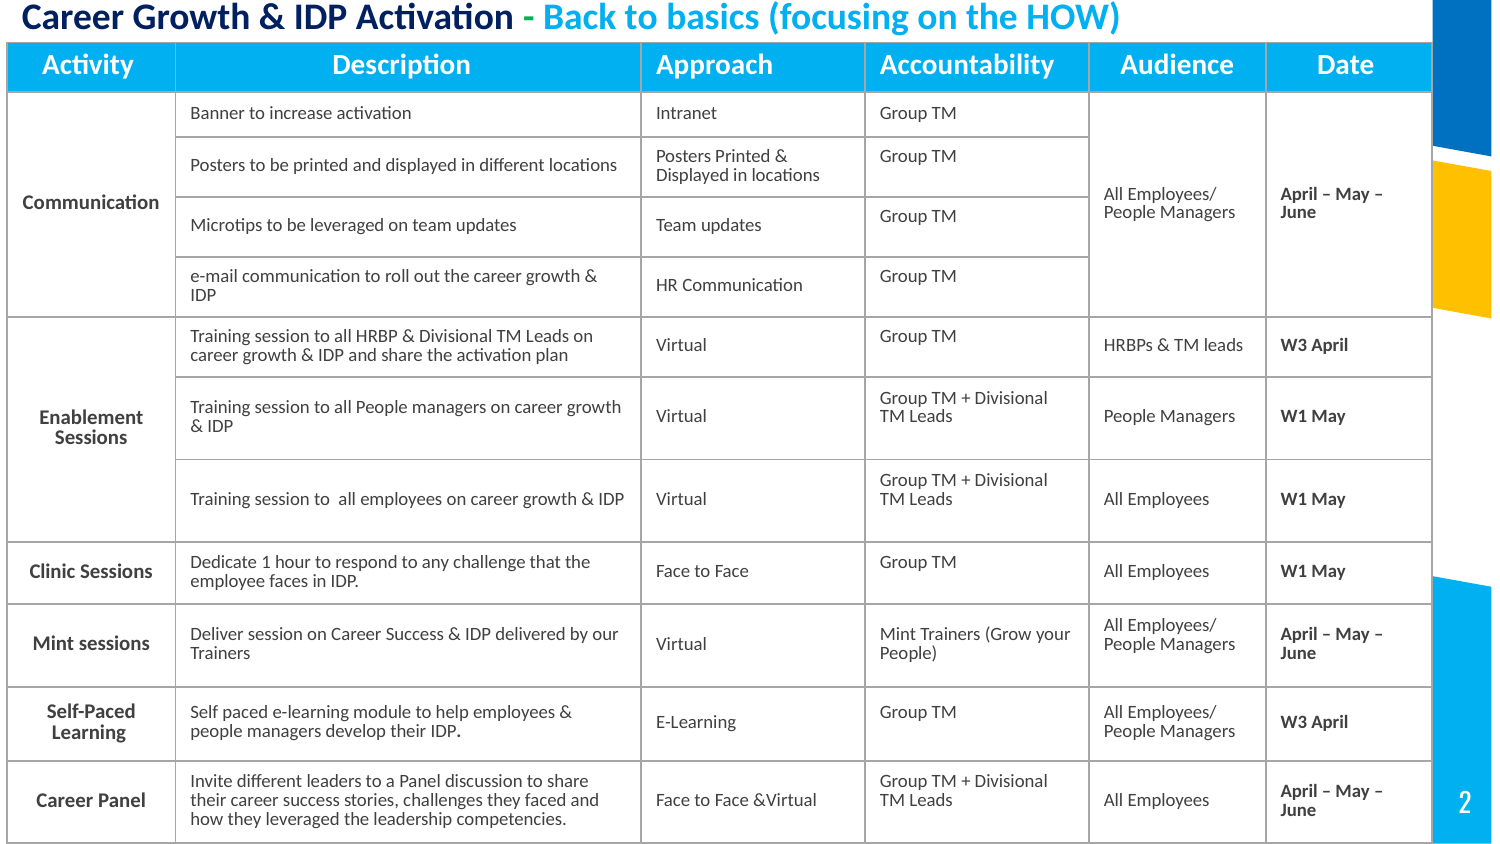

Career Growth & IDP Activation - Back to basics (focusing on the HOW)
| Activity | Description | Approach | Accountability | Audience | Date |
| --- | --- | --- | --- | --- | --- |
| Communication | Banner to increase activation | Intranet | Group TM | All Employees/ People Managers | April – May – June |
|  | Posters to be printed and displayed in different locations | Posters Printed & Displayed in locations | Group TM |  |  |
|  | Microtips to be leveraged on team updates | Team updates | Group TM |  |  |
|  | e-mail communication to roll out the career growth & IDP | HR Communication | Group TM |  |  |
| Enablement Sessions | Training session to all HRBP & Divisional TM Leads on career growth & IDP and share the activation plan | Virtual | Group TM | HRBPs & TM leads | W3 April |
|  | Training session to all People managers on career growth & IDP | Virtual | Group TM + Divisional TM Leads | People Managers | W1 May |
|  | Training session to all employees on career growth & IDP | Virtual | Group TM + Divisional TM Leads | All Employees | W1 May |
| Clinic Sessions | Dedicate 1 hour to respond to any challenge that the employee faces in IDP. | Face to Face | Group TM | All Employees | W1 May |
| Mint sessions | Deliver session on Career Success & IDP delivered by our Trainers | Virtual | Mint Trainers (Grow your People) | All Employees/ People Managers | April – May – June |
| Self-Paced Learning | Self paced e-learning module to help employees & people managers develop their IDP. | E-Learning | Group TM | All Employees/ People Managers | W3 April |
| Career Panel | Invite different leaders to a Panel discussion to share their career success stories, challenges they faced and how they leveraged the leadership competencies. | Face to Face &Virtual | Group TM + Divisional TM Leads | All Employees | April – May – June |
2